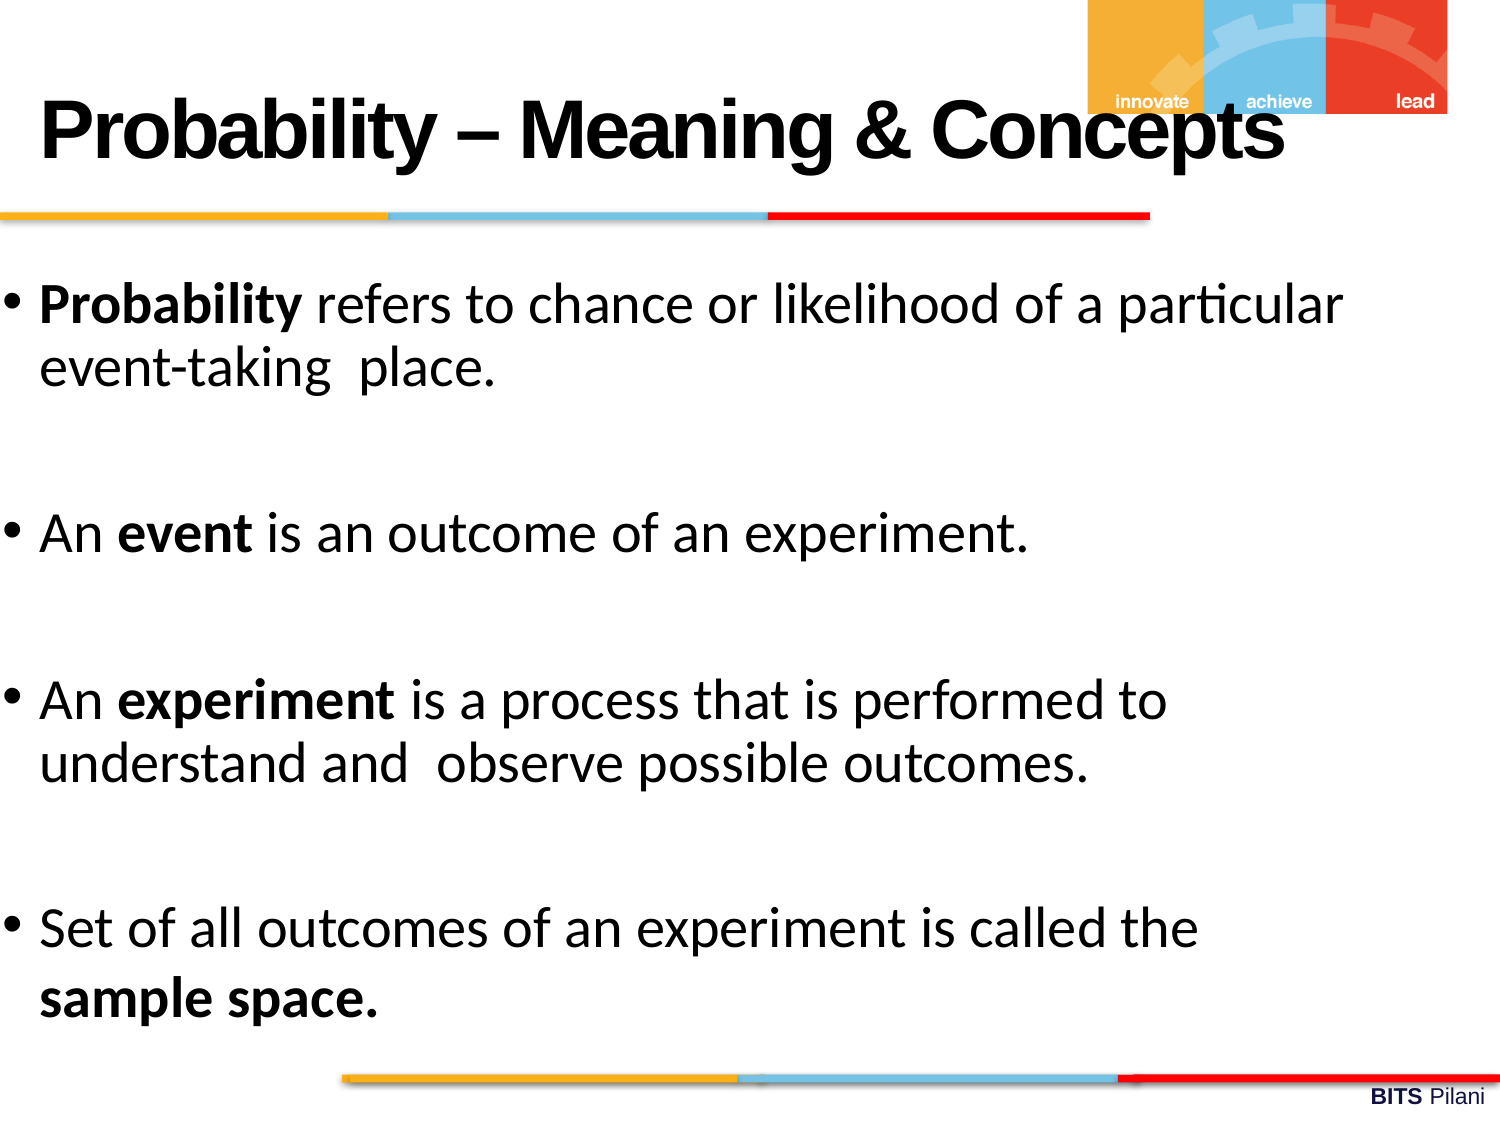

Probability – Meaning & Concepts
Probability refers to chance or likelihood of a particular event-taking  place.

An event is an outcome of an experiment.

An experiment is a process that is performed to understand and  observe possible outcomes.

Set of all outcomes of an experiment is called the sample space.